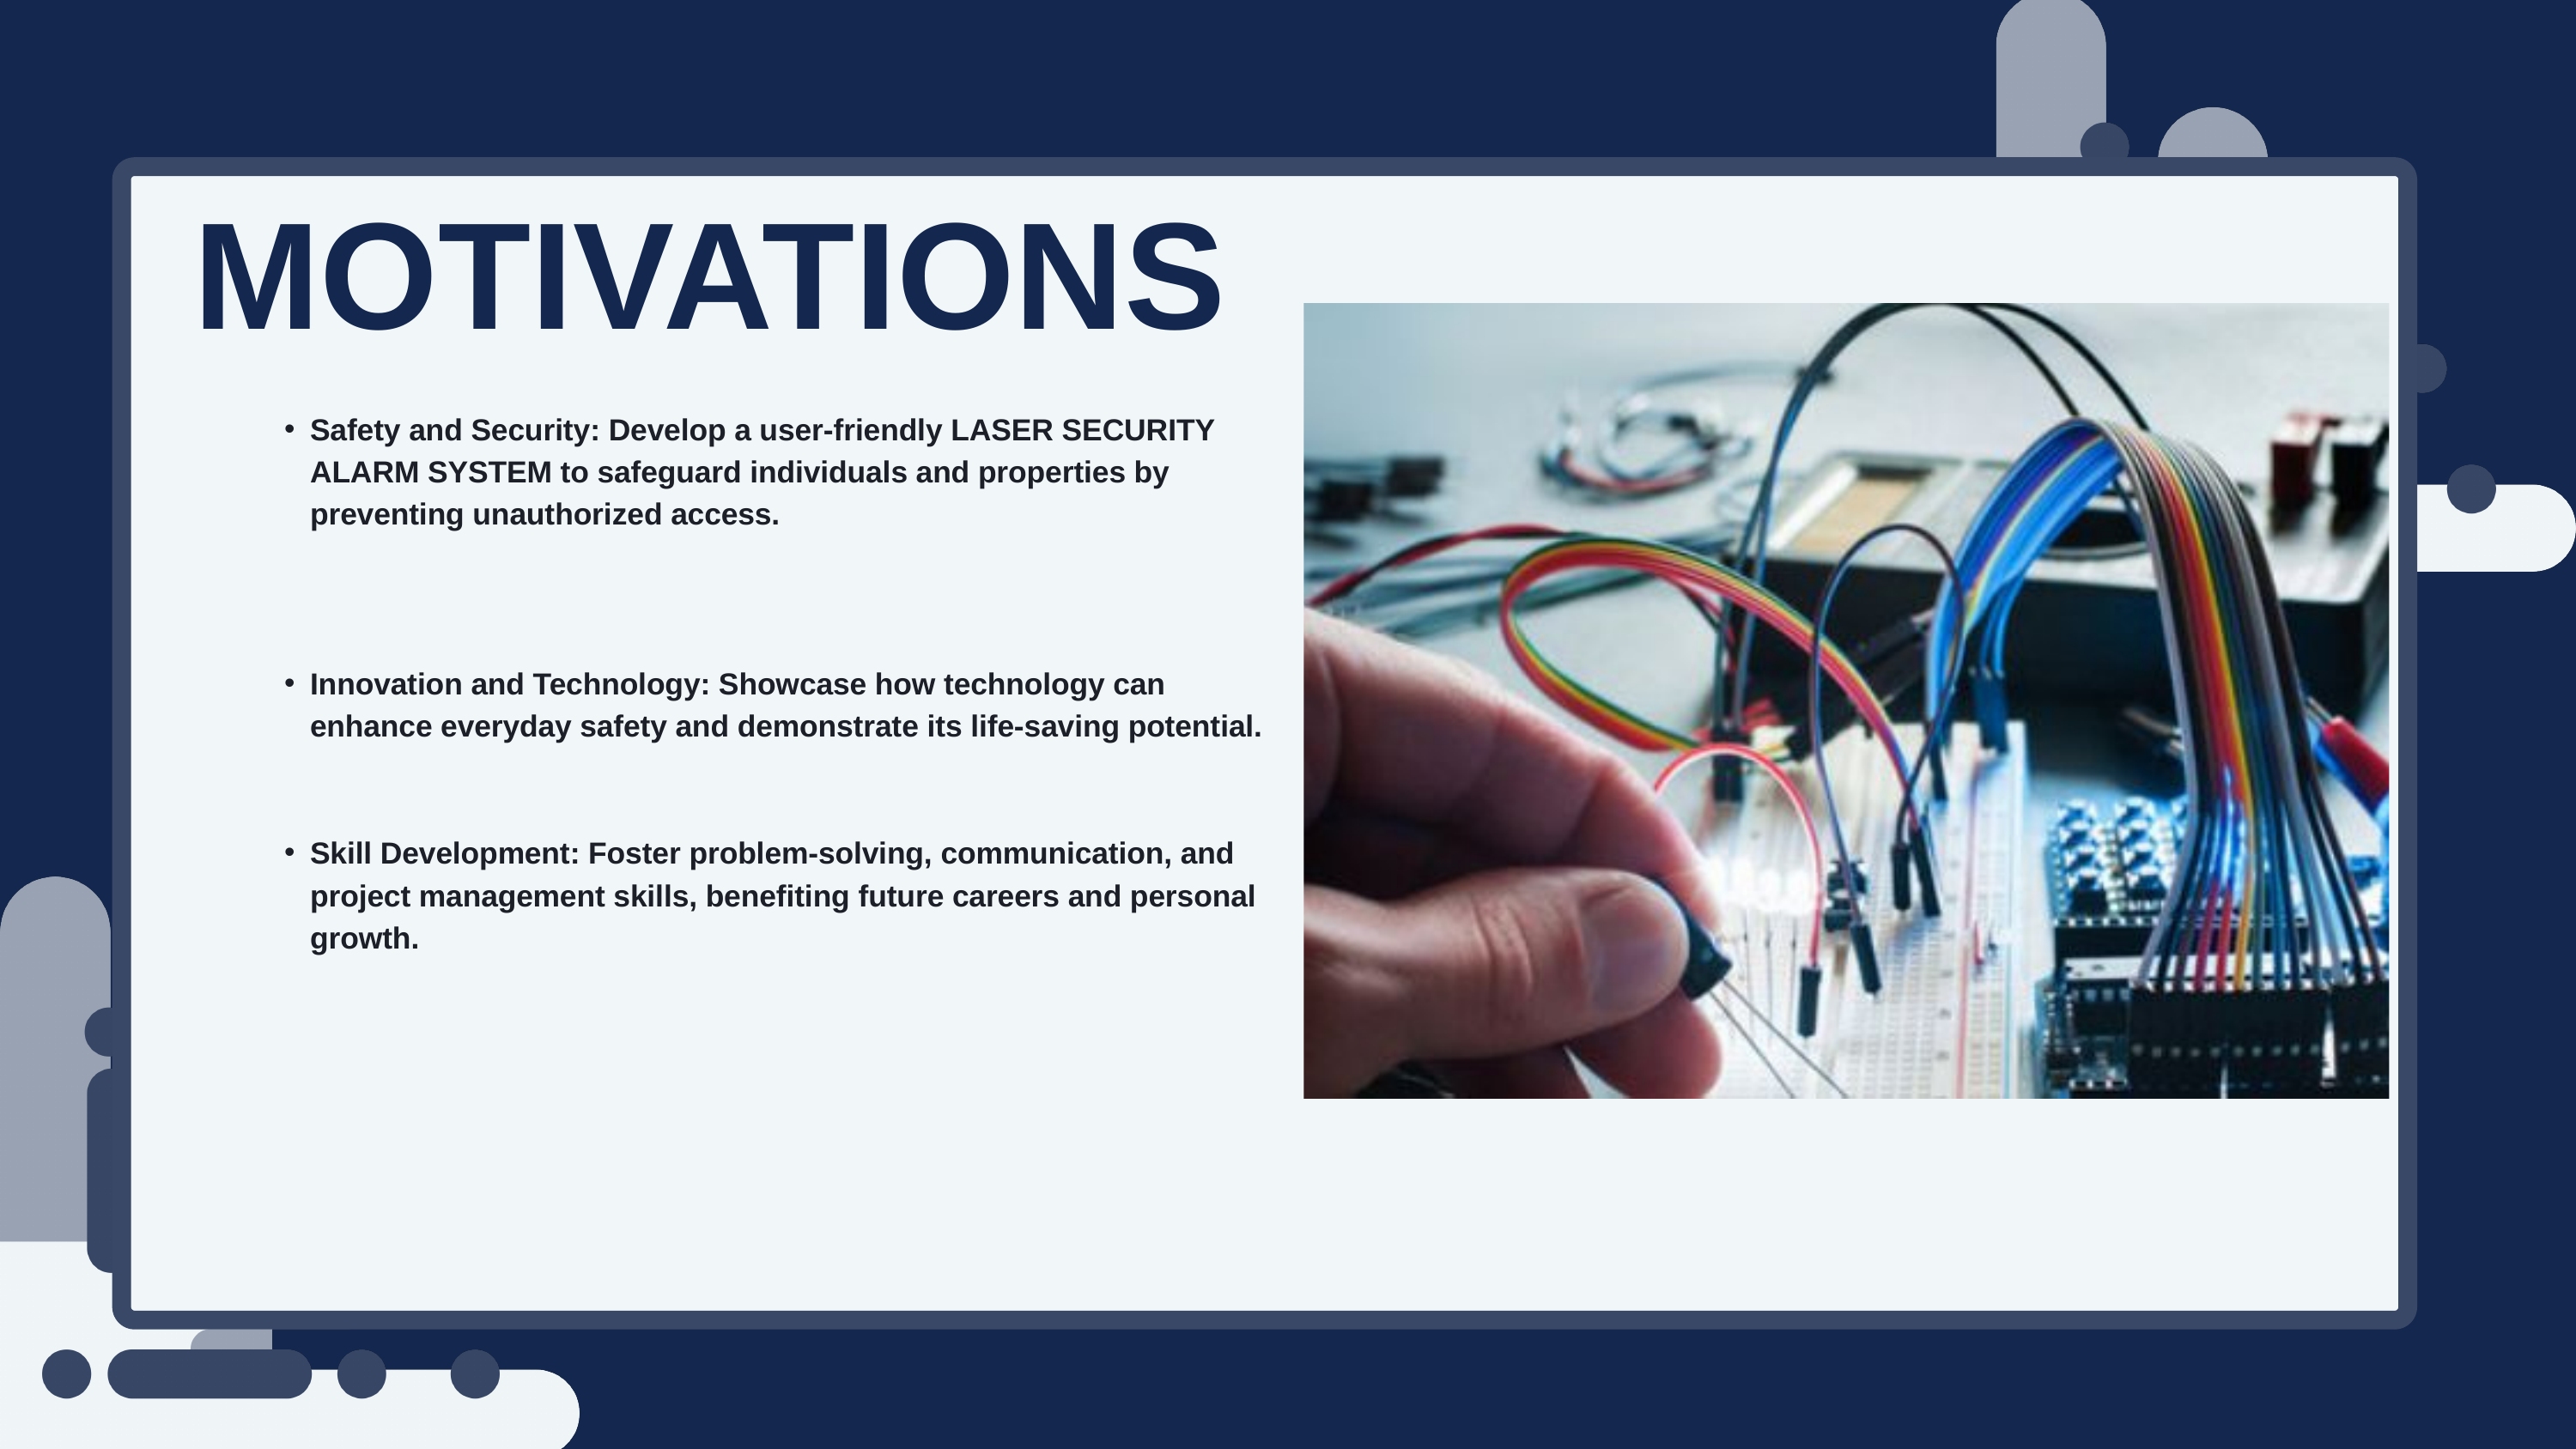

MOTIVATIONS

Safety and Security: Develop a user-friendly LASER SECURITY ALARM SYSTEM to safeguard individuals and properties by preventing unauthorized access.

Innovation and Technology: Showcase how technology can enhance everyday safety and demonstrate its life-saving potential.

Skill Development: Foster problem-solving, communication, and project management skills, benefiting future careers and personal growth.